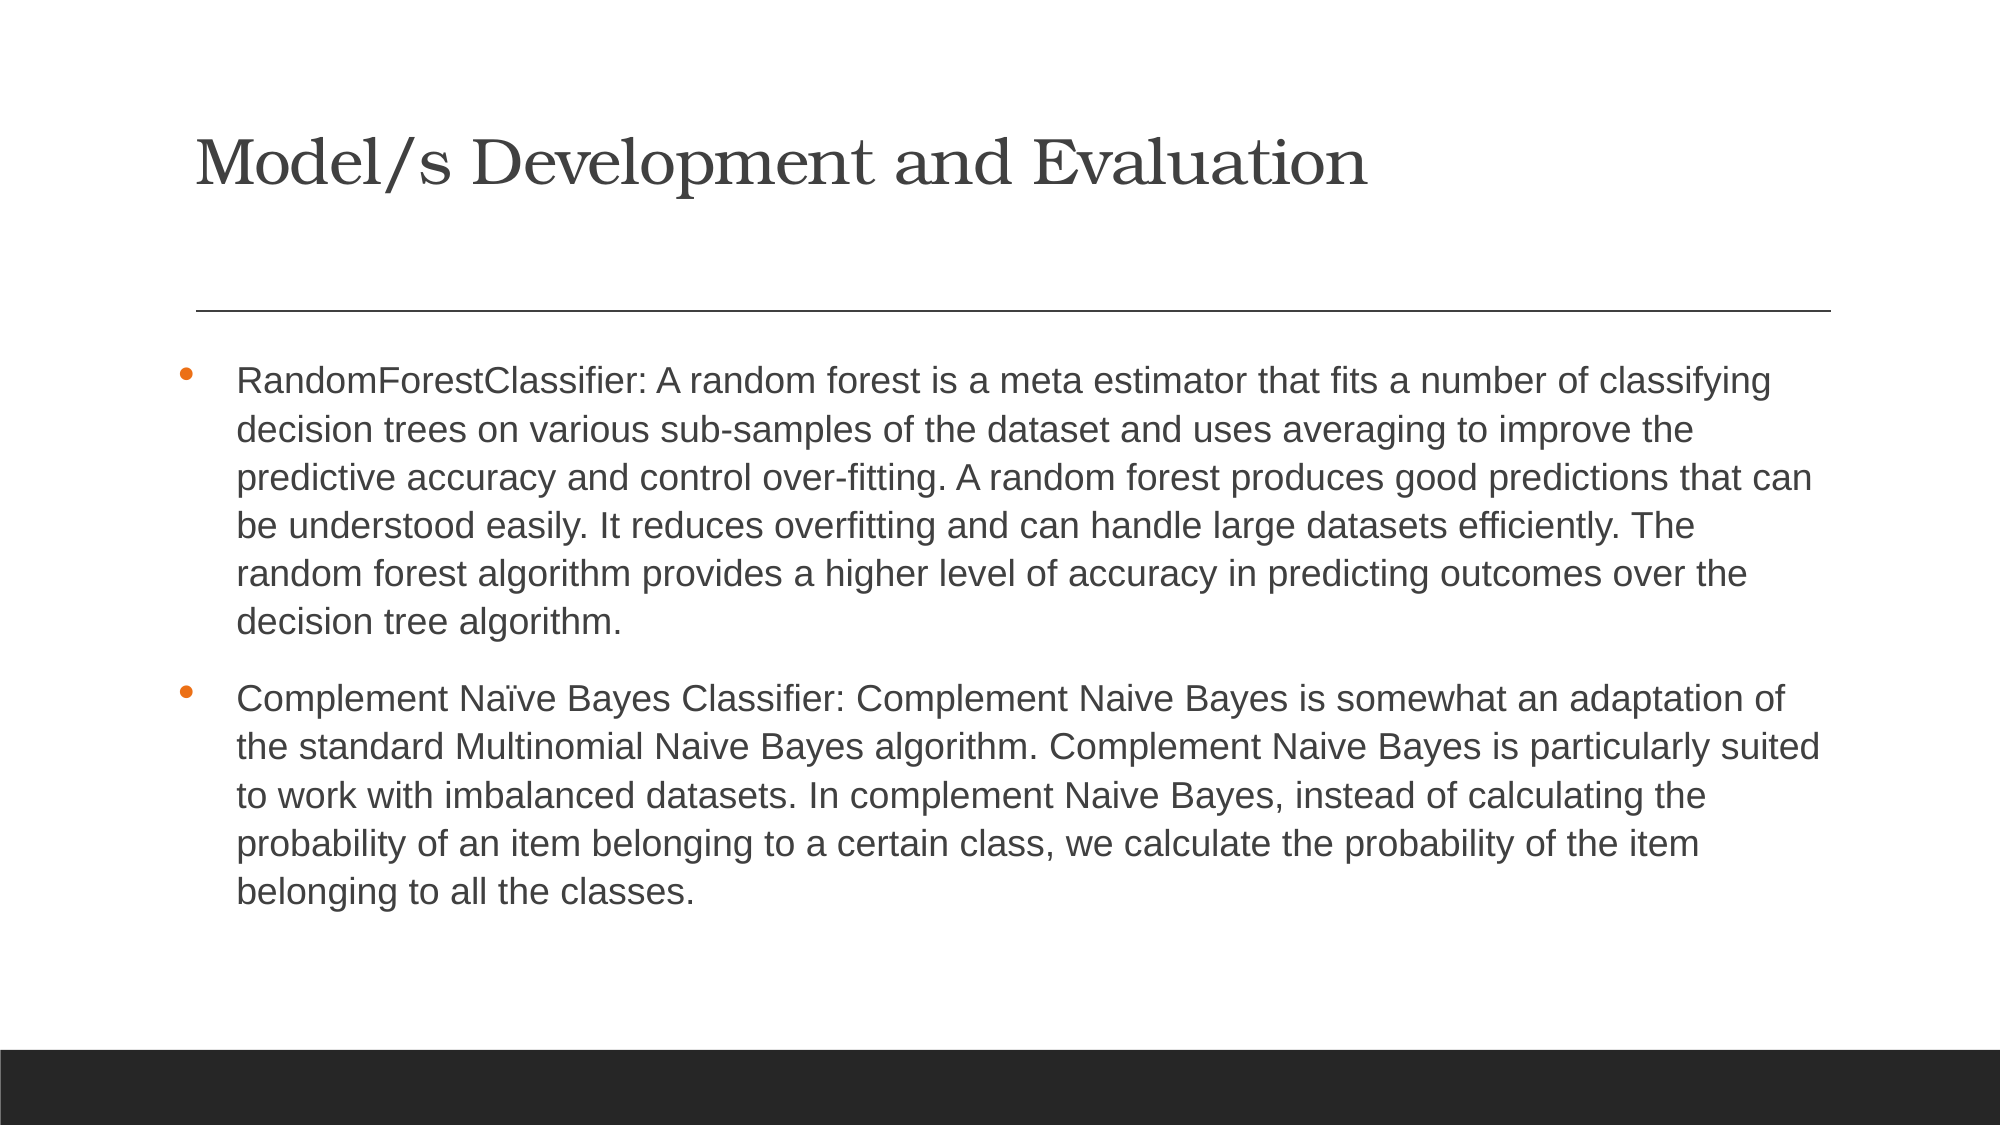

# Model/s Development and Evaluation
RandomForestClassifier: A random forest is a meta estimator that fits a number of classifying decision trees on various sub-samples of the dataset and uses averaging to improve the predictive accuracy and control over-fitting. A random forest produces good predictions that can be understood easily. It reduces overfitting and can handle large datasets efficiently. The random forest algorithm provides a higher level of accuracy in predicting outcomes over the decision tree algorithm.
Complement Naïve Bayes Classifier: Complement Naive Bayes is somewhat an adaptation of the standard Multinomial Naive Bayes algorithm. Complement Naive Bayes is particularly suited to work with imbalanced datasets. In complement Naive Bayes, instead of calculating the probability of an item belonging to a certain class, we calculate the probability of the item belonging to all the classes.